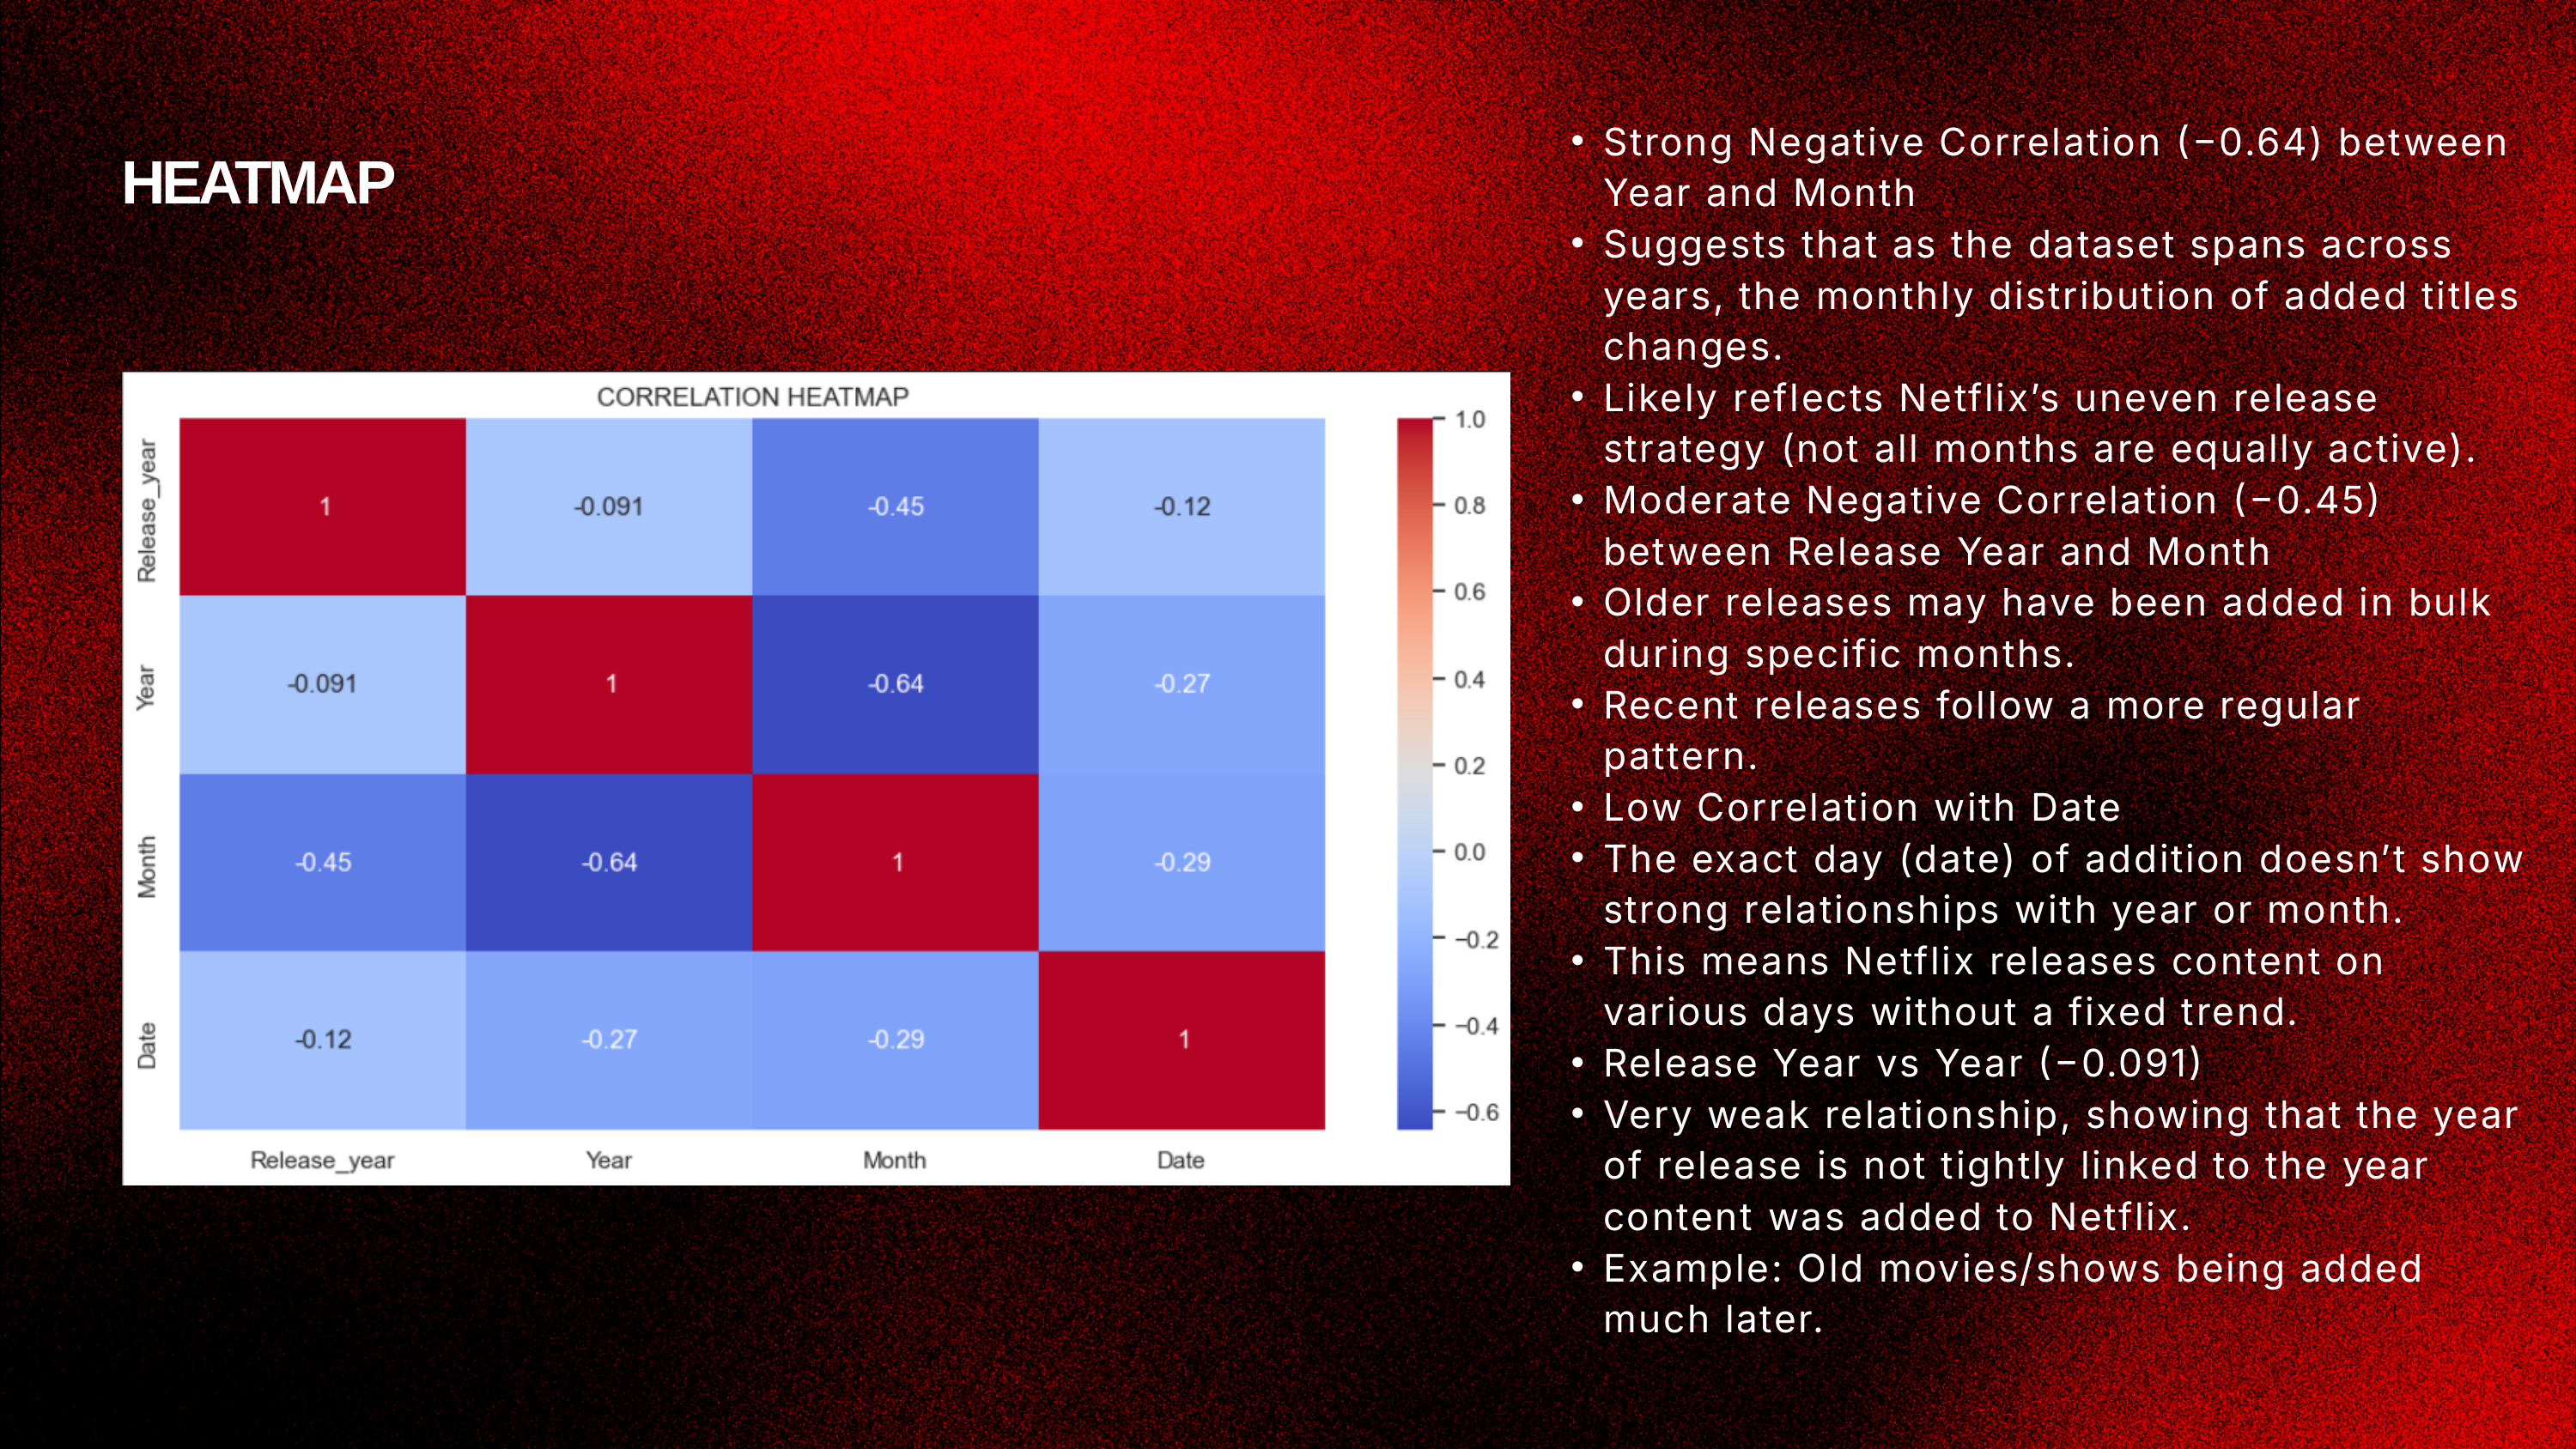

Strong Negative Correlation (−0.64) between Year and Month
Suggests that as the dataset spans across years, the monthly distribution of added titles changes.
Likely reflects Netflix’s uneven release strategy (not all months are equally active).
Moderate Negative Correlation (−0.45) between Release Year and Month
Older releases may have been added in bulk during specific months.
Recent releases follow a more regular pattern.
Low Correlation with Date
The exact day (date) of addition doesn’t show strong relationships with year or month.
This means Netflix releases content on various days without a fixed trend.
Release Year vs Year (−0.091)
Very weak relationship, showing that the year of release is not tightly linked to the year content was added to Netflix.
Example: Old movies/shows being added much later.

HEATMAP